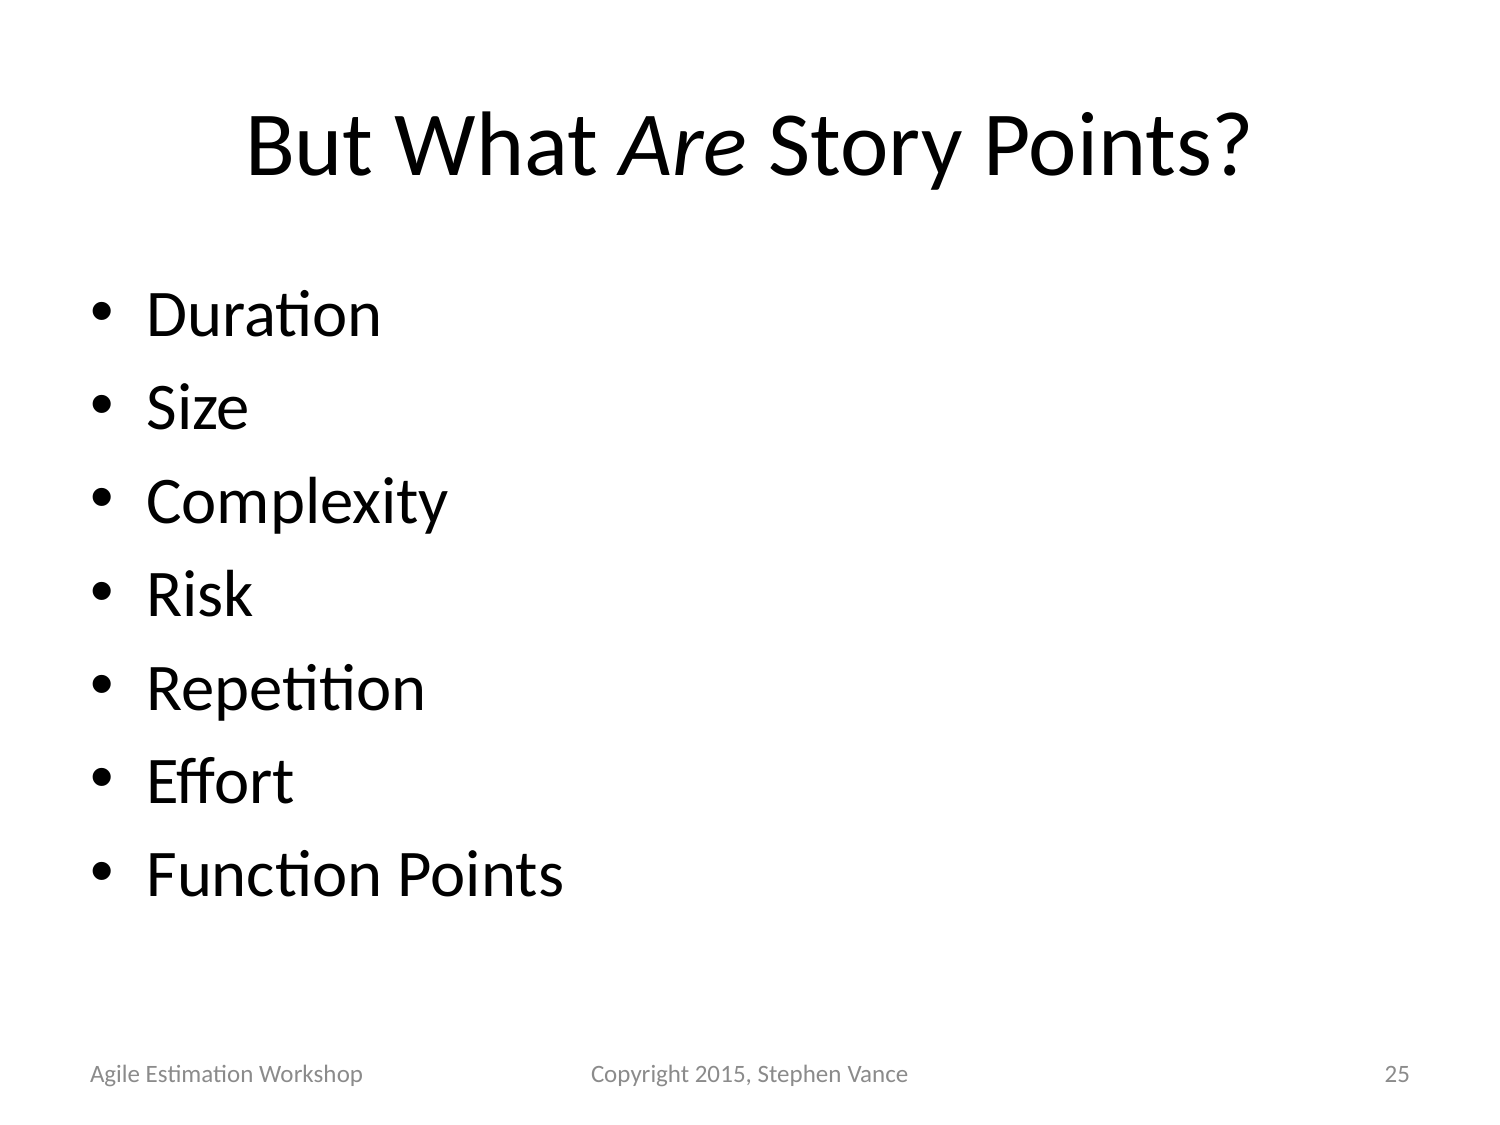

# But What Are Story Points?
Duration
Size
Complexity
Risk
Repetition
Effort
Function Points
Agile Estimation Workshop
Copyright 2015, Stephen Vance
25